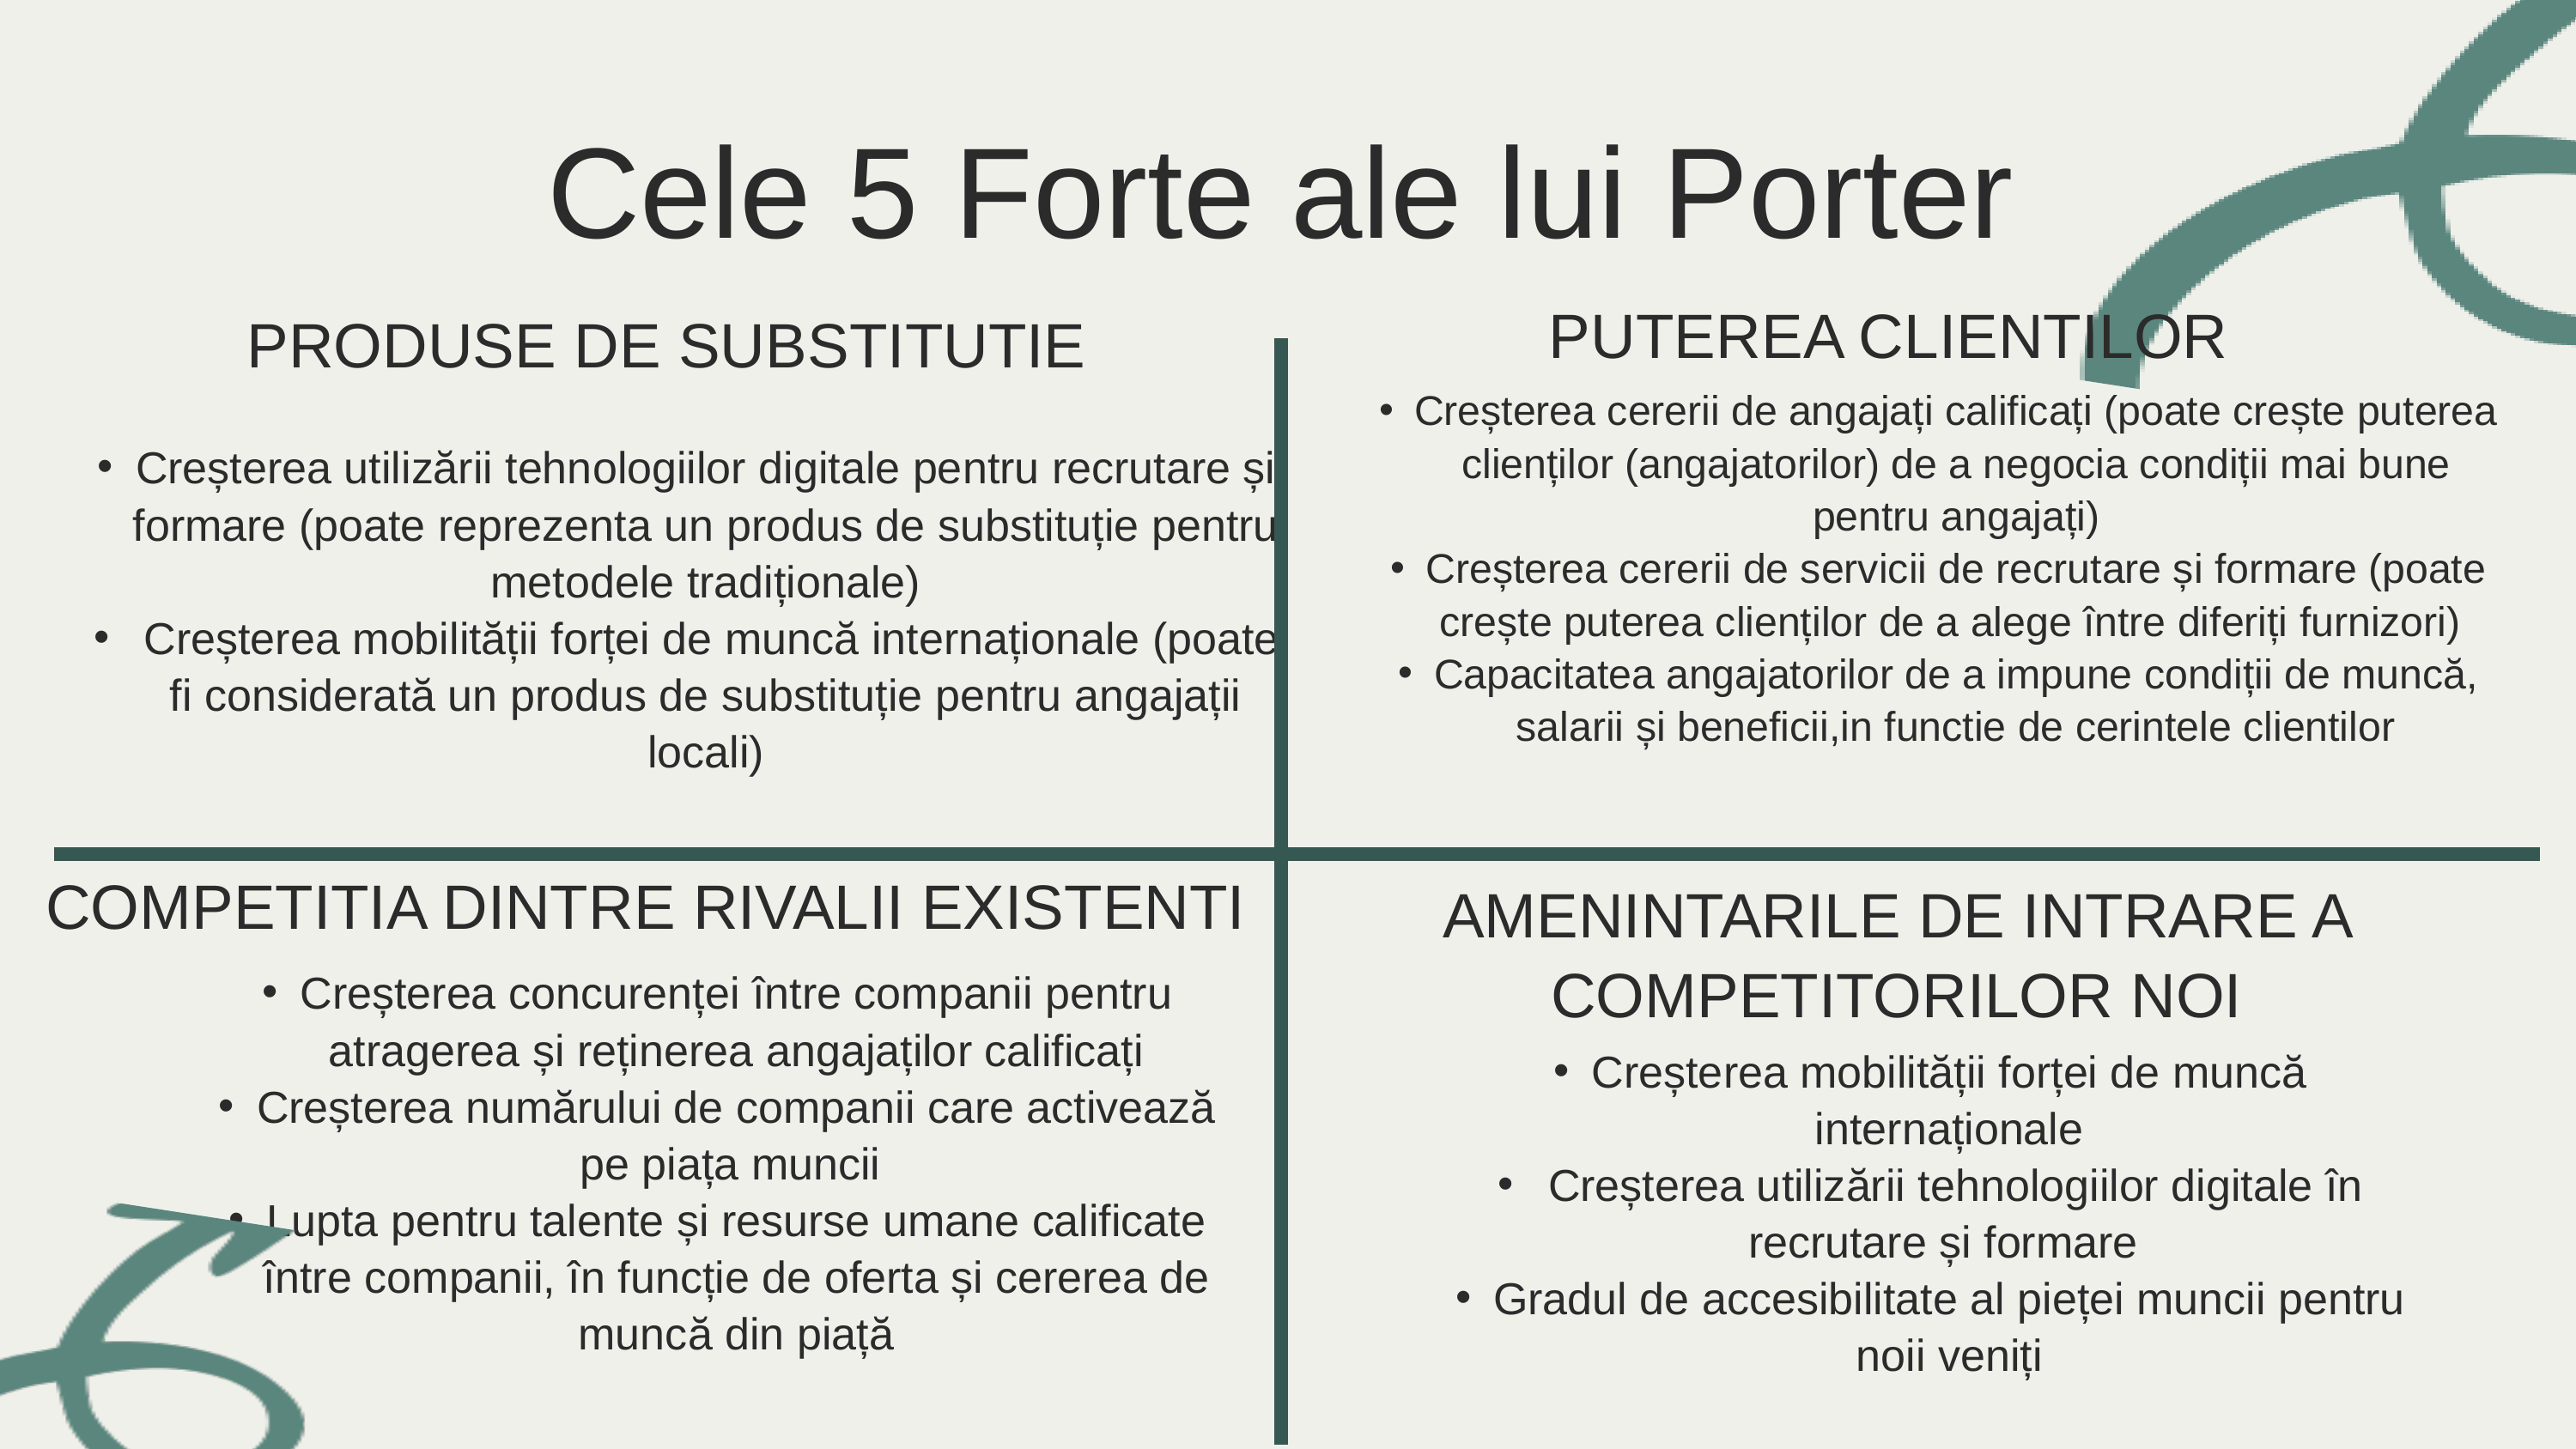

Cele 5 Forte ale lui Porter
PUTEREA CLIENTILOR
PRODUSE DE SUBSTITUTIE

Creșterea cererii de angajați calificați (poate crește puterea clienților (angajatorilor) de a negocia condiții mai bune pentru angajați)
Creșterea cererii de servicii de recrutare și formare (poate crește puterea clienților de a alege între diferiți furnizori)
Capacitatea angajatorilor de a impune condiții de muncă, salarii și beneficii,in functie de cerintele clientilor
Creșterea utilizării tehnologiilor digitale pentru recrutare și formare (poate reprezenta un produs de substituție pentru metodele tradiționale)
 Creșterea mobilității forței de muncă internaționale (poate fi considerată un produs de substituție pentru angajații locali)
COMPETITIA DINTRE RIVALII EXISTENTI
AMENINTARILE DE INTRARE A COMPETITORILOR NOI
Creșterea concurenței între companii pentru atragerea și reținerea angajaților calificați
Creșterea numărului de companii care activează pe piața muncii
Lupta pentru talente și resurse umane calificate între companii, în funcție de oferta și cererea de muncă din piață
Creșterea mobilității forței de muncă internaționale
 Creșterea utilizării tehnologiilor digitale în recrutare și formare
Gradul de accesibilitate al pieței muncii pentru noii veniți